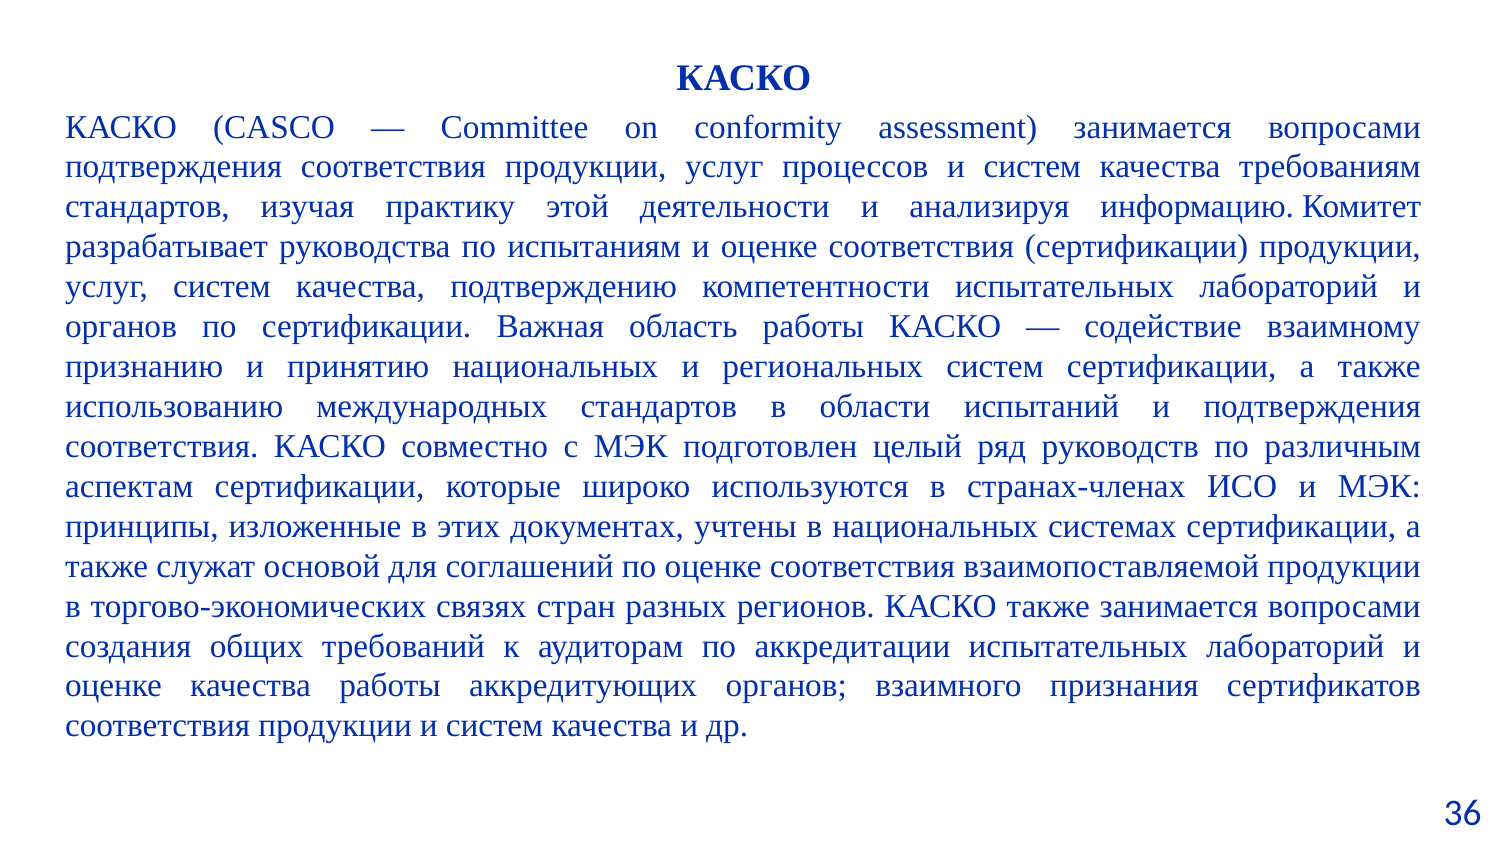

КАСКО
КАСКО (CASCO — Committee on conformity assessment) занимается вопросами подтверждения соответствия продукции, услуг процессов и систем качества требованиям стандартов, изучая практику этой деятельности и анализируя информацию. Комитет разрабатывает руководства по испытаниям и оценке соответствия (сертификации) продукции, услуг, систем качества, подтверждению компетентности испытательных лабораторий и органов по сертификации. Важная область работы КАСКО — содействие взаимному признанию и принятию национальных и региональных систем сертификации, а также использованию международных стандартов в области испытаний и подтверждения соответствия. КАСКО совместно с МЭК подготовлен целый ряд руководств по различным аспектам сертификации, которые широко используются в странах-членах ИСО и МЭК: принципы, изложенные в этих документах, учтены в национальных системах сертификации, а также служат основой для соглашений по оценке соответствия взаимопоставляемой продукции в торгово-экономических связях стран разных регионов. КАСКО также занимается вопросами создания общих требований к аудиторам по аккредитации испытательных лабораторий и оценке качества работы аккредитующих органов; взаимного признания сертификатов соответствия продукции и систем качества и др.

  36